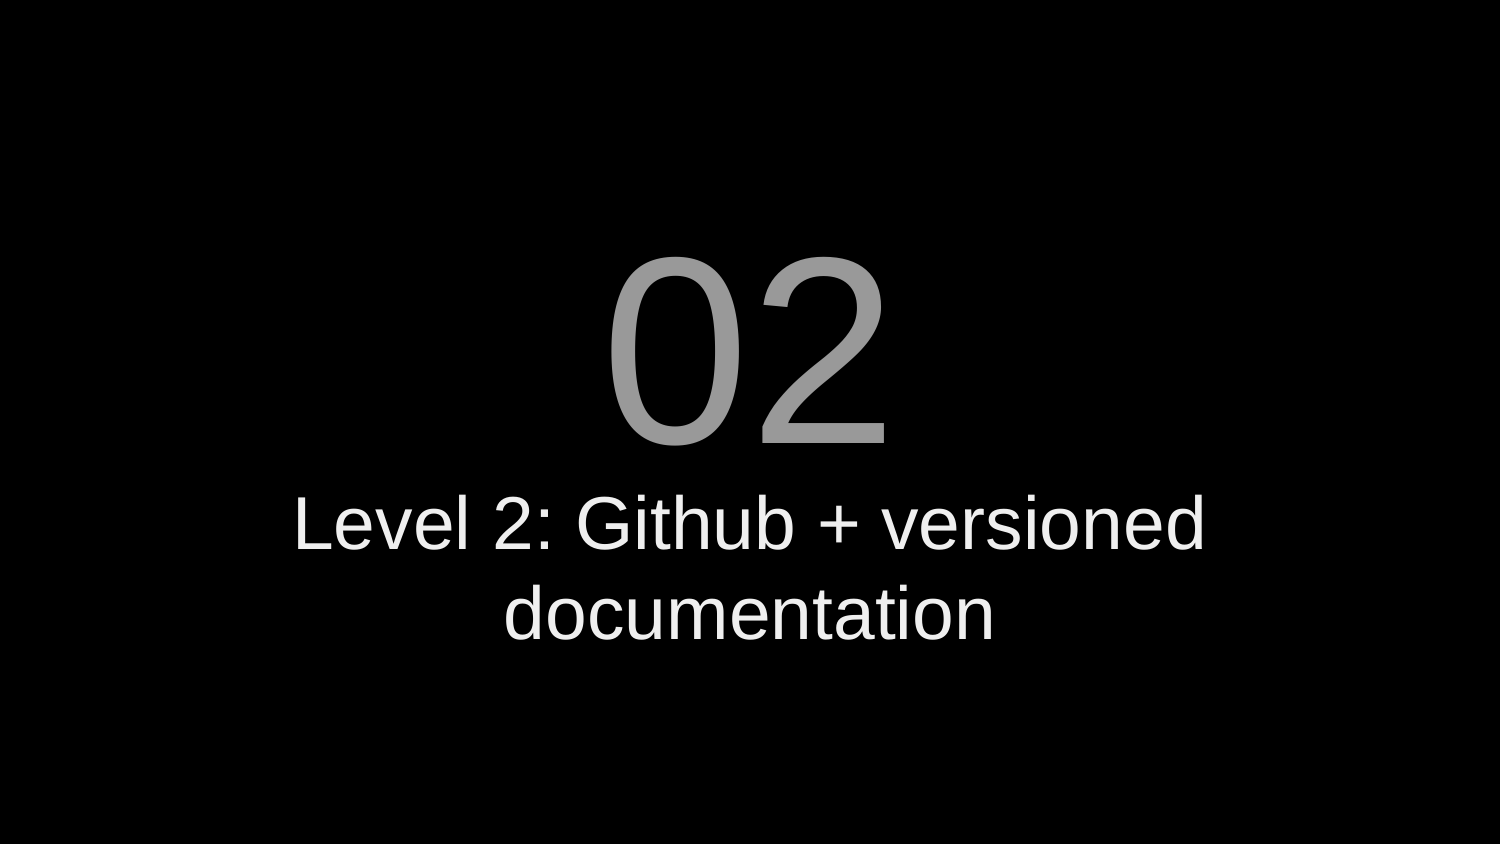

02
# Level 2: Github + versioned documentation